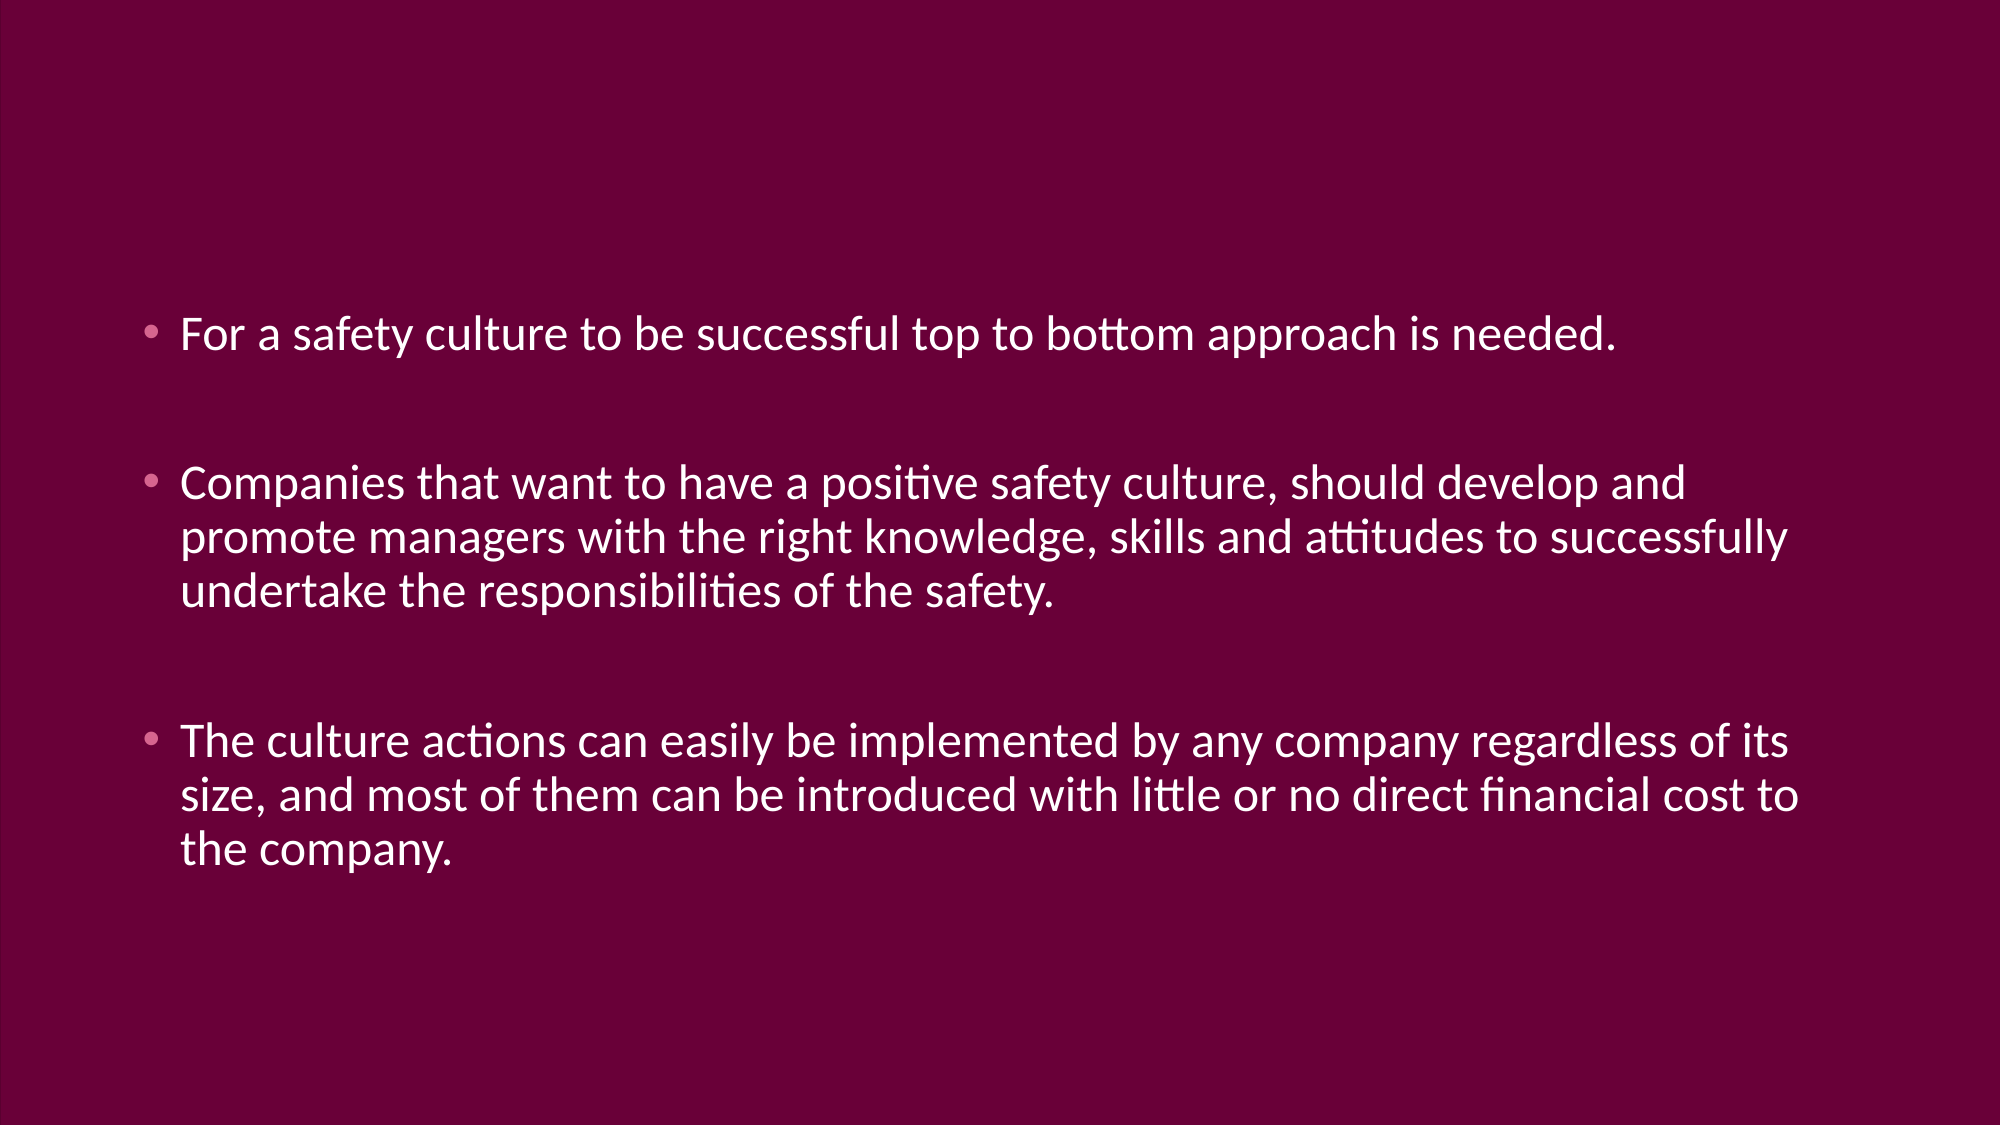

#
For a safety culture to be successful top to bottom approach is needed.

Companies that want to have a positive safety culture, should develop and promote managers with the right knowledge, skills and attitudes to successfully undertake the responsibilities of the safety.

The culture actions can easily be implemented by any company regardless of its size, and most of them can be introduced with little or no direct financial cost to the company.